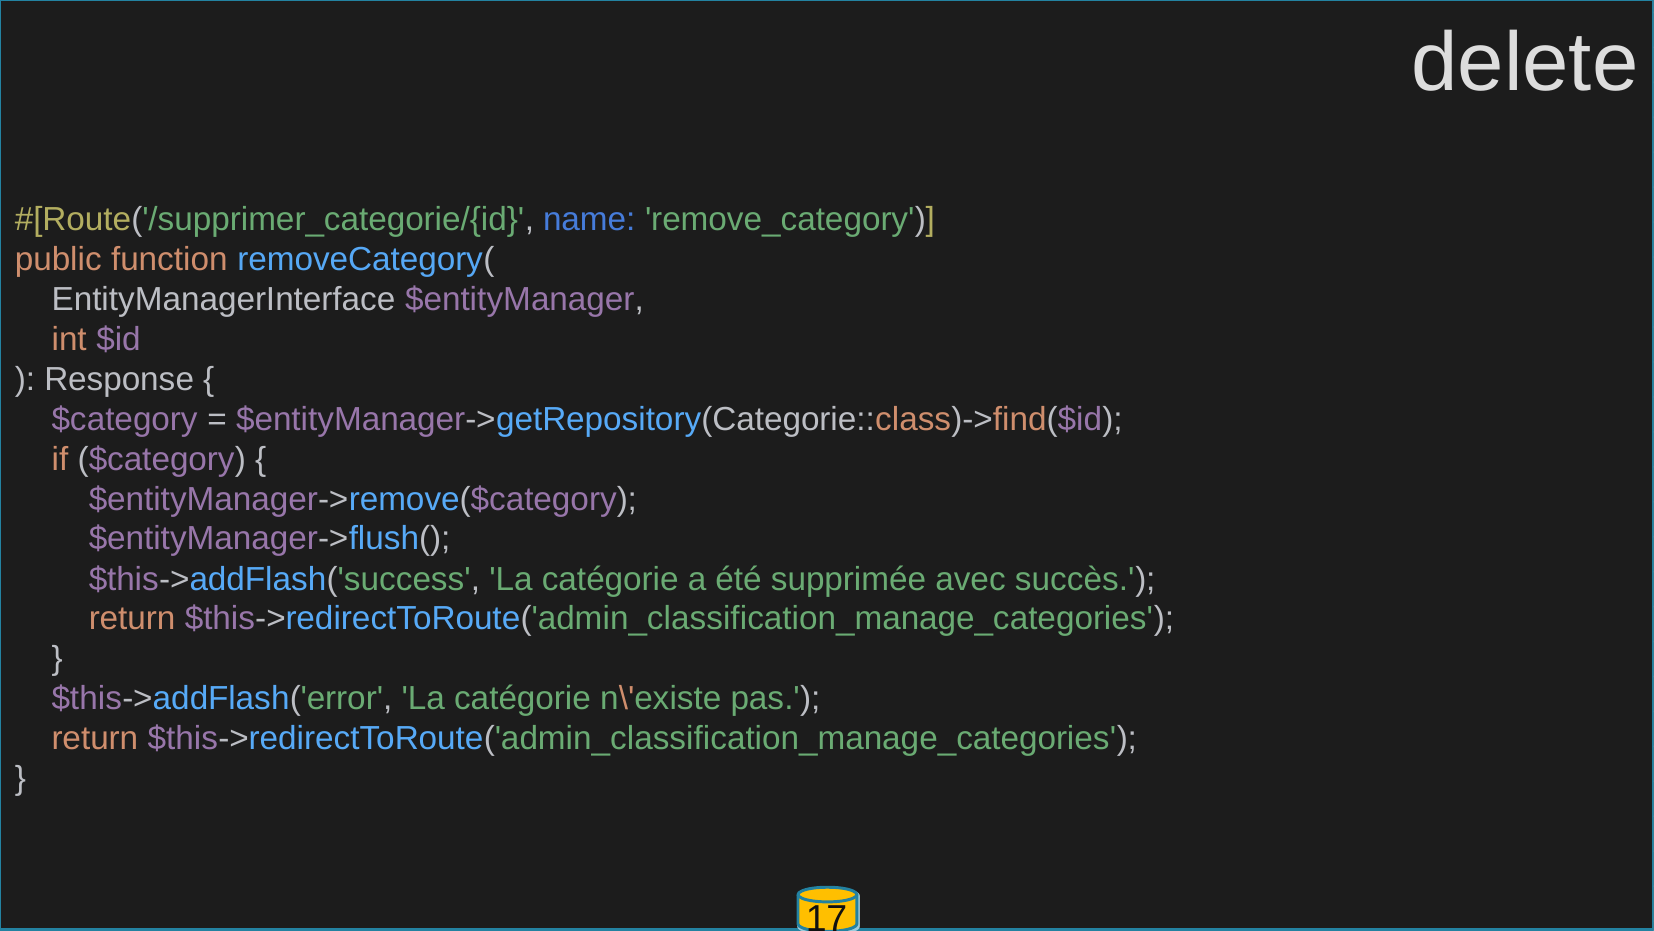

delete

#[Route('/supprimer_categorie/{id}', name: 'remove_category')]
public function removeCategory(
    EntityManagerInterface $entityManager,
    int $id
): Response {
    $category = $entityManager->getRepository(Categorie::class)->find($id);
    if ($category) {
        $entityManager->remove($category);
        $entityManager->flush();
        $this->addFlash('success', 'La catégorie a été supprimée avec succès.');
        return $this->redirectToRoute('admin_classification_manage_categories');
    }
    $this->addFlash('error', 'La catégorie n\'existe pas.');
    return $this->redirectToRoute('admin_classification_manage_categories');
}
17
17